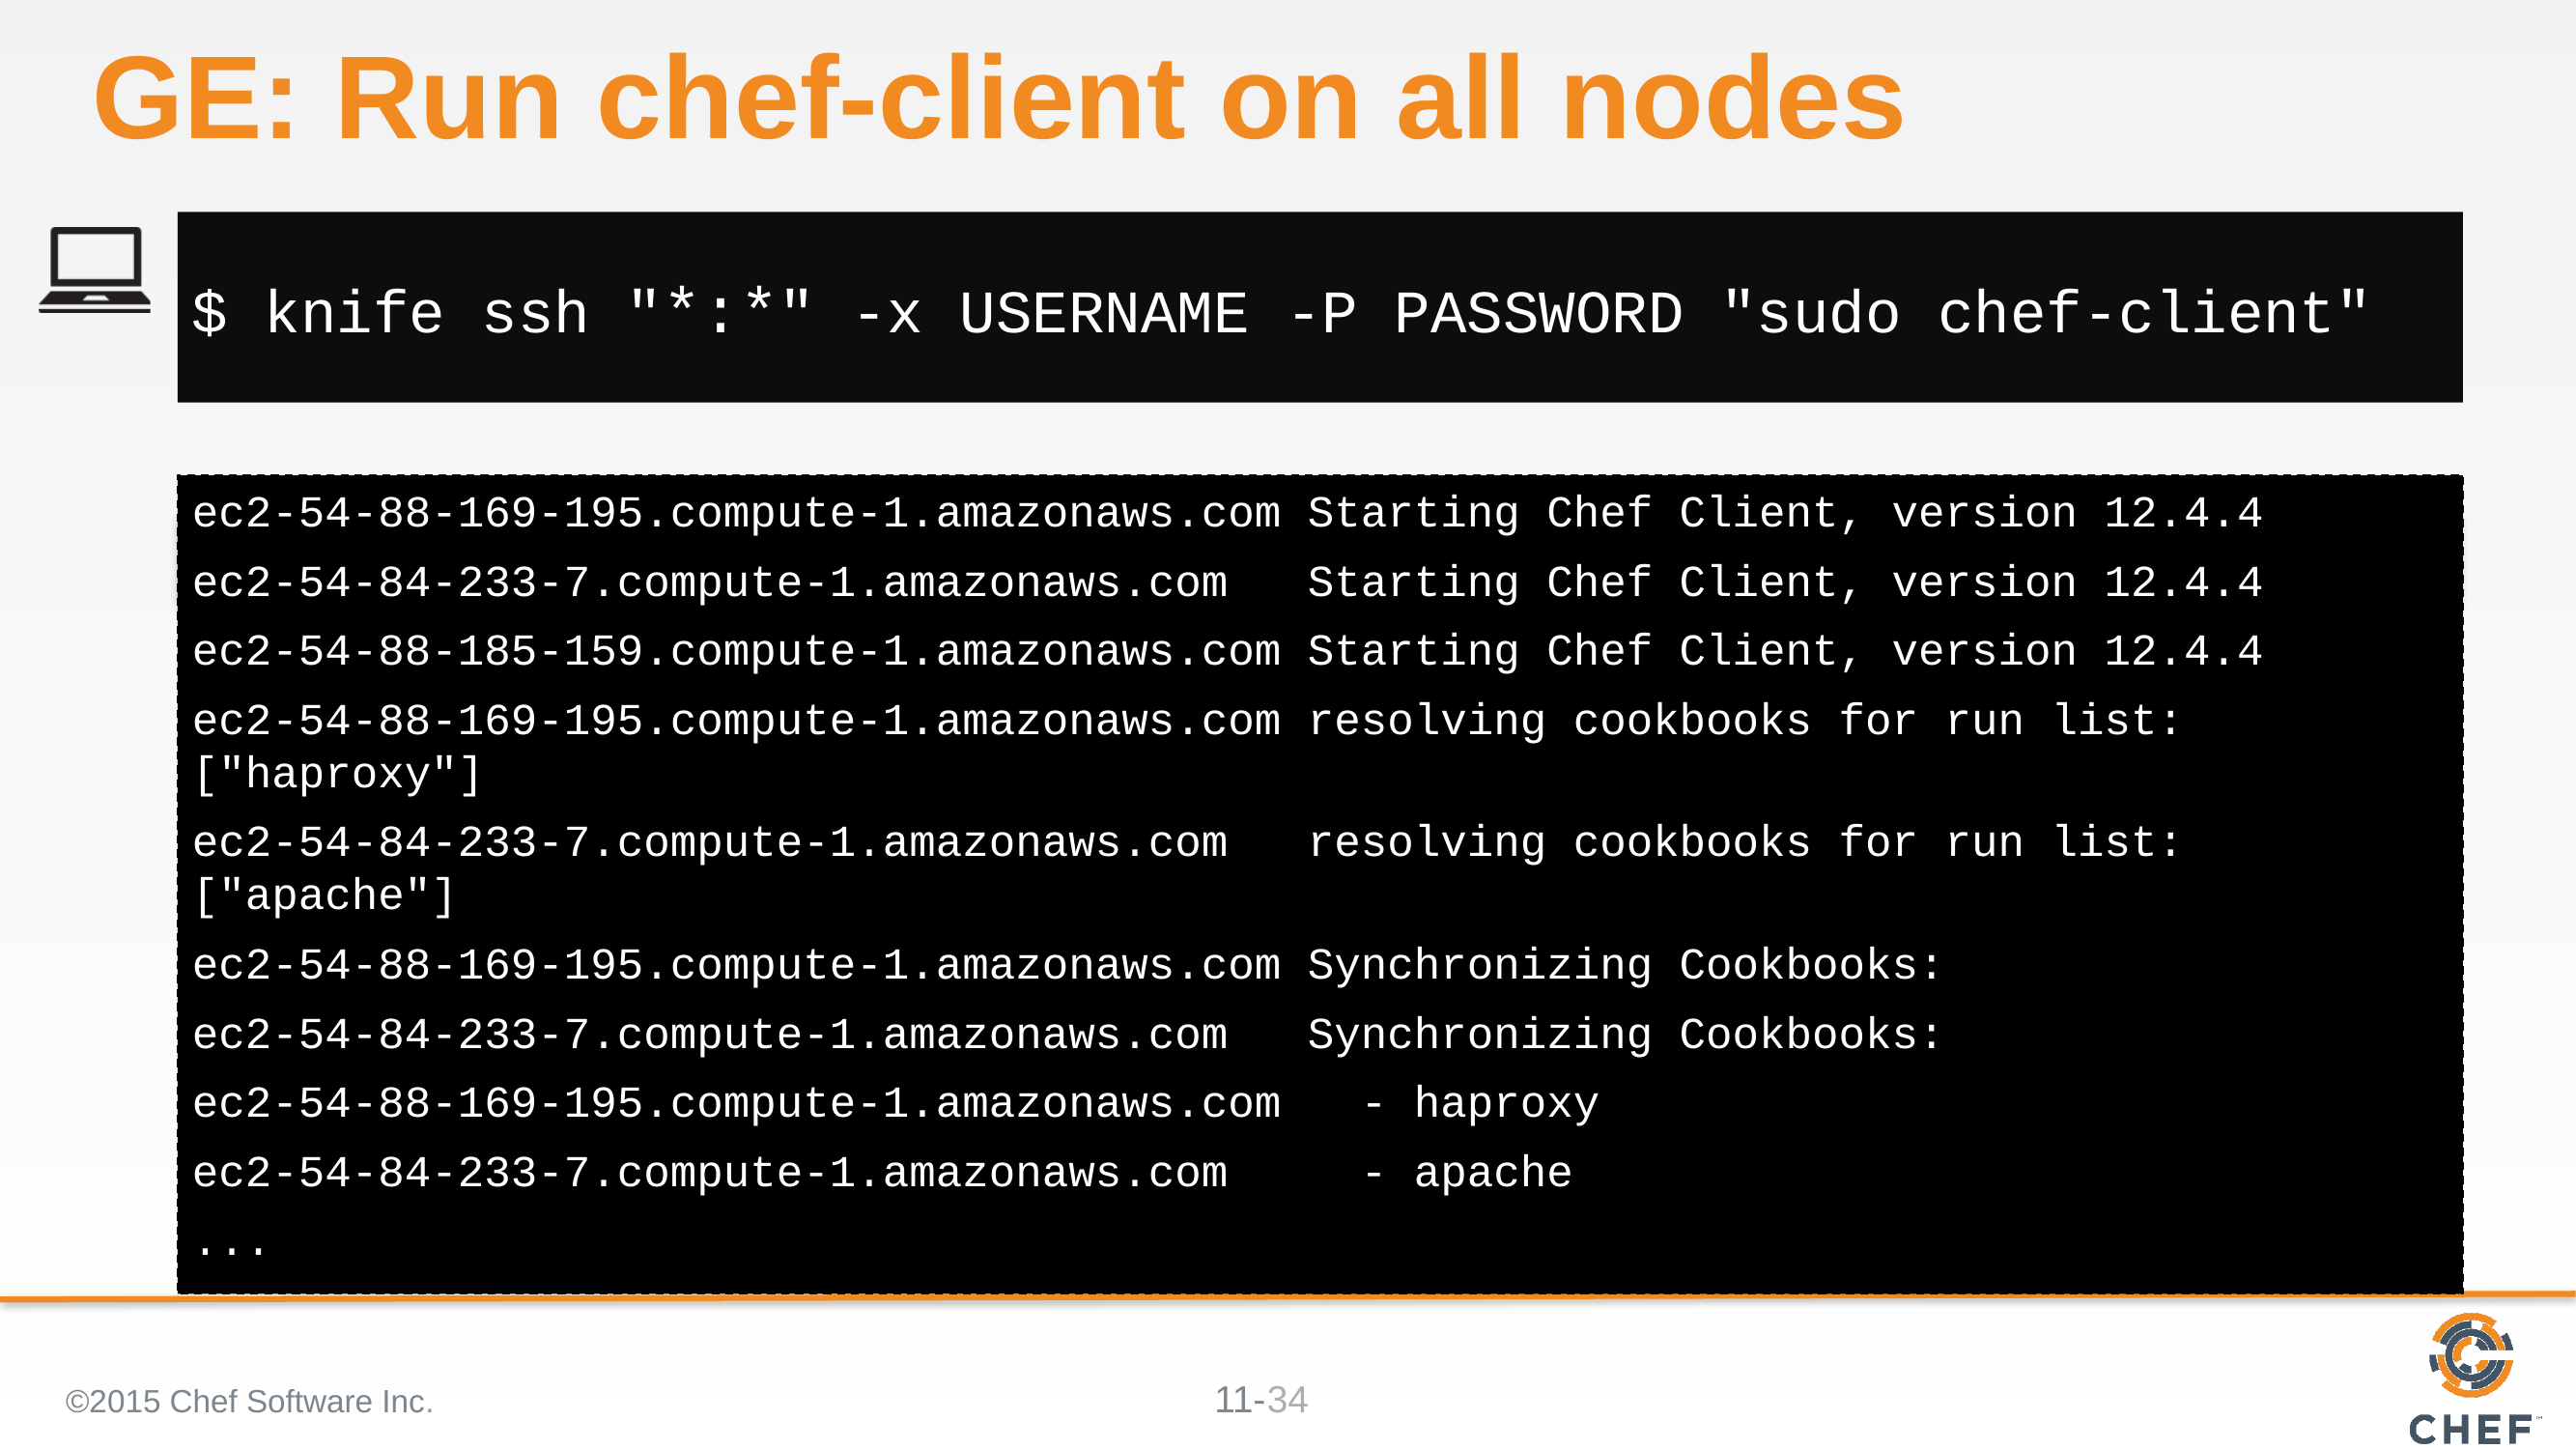

# GE: Run chef-client on all nodes
$ knife ssh "*:*" -x USERNAME -P PASSWORD "sudo chef-client"
ec2-54-88-169-195.compute-1.amazonaws.com Starting Chef Client, version 12.4.4
ec2-54-84-233-7.compute-1.amazonaws.com   Starting Chef Client, version 12.4.4
ec2-54-88-185-159.compute-1.amazonaws.com Starting Chef Client, version 12.4.4
ec2-54-88-169-195.compute-1.amazonaws.com resolving cookbooks for run list: ["haproxy"]
ec2-54-84-233-7.compute-1.amazonaws.com   resolving cookbooks for run list: ["apache"]
ec2-54-88-169-195.compute-1.amazonaws.com Synchronizing Cookbooks:
ec2-54-84-233-7.compute-1.amazonaws.com   Synchronizing Cookbooks:
ec2-54-88-169-195.compute-1.amazonaws.com   - haproxy
ec2-54-84-233-7.compute-1.amazonaws.com     - apache
...
©2015 Chef Software Inc.
34